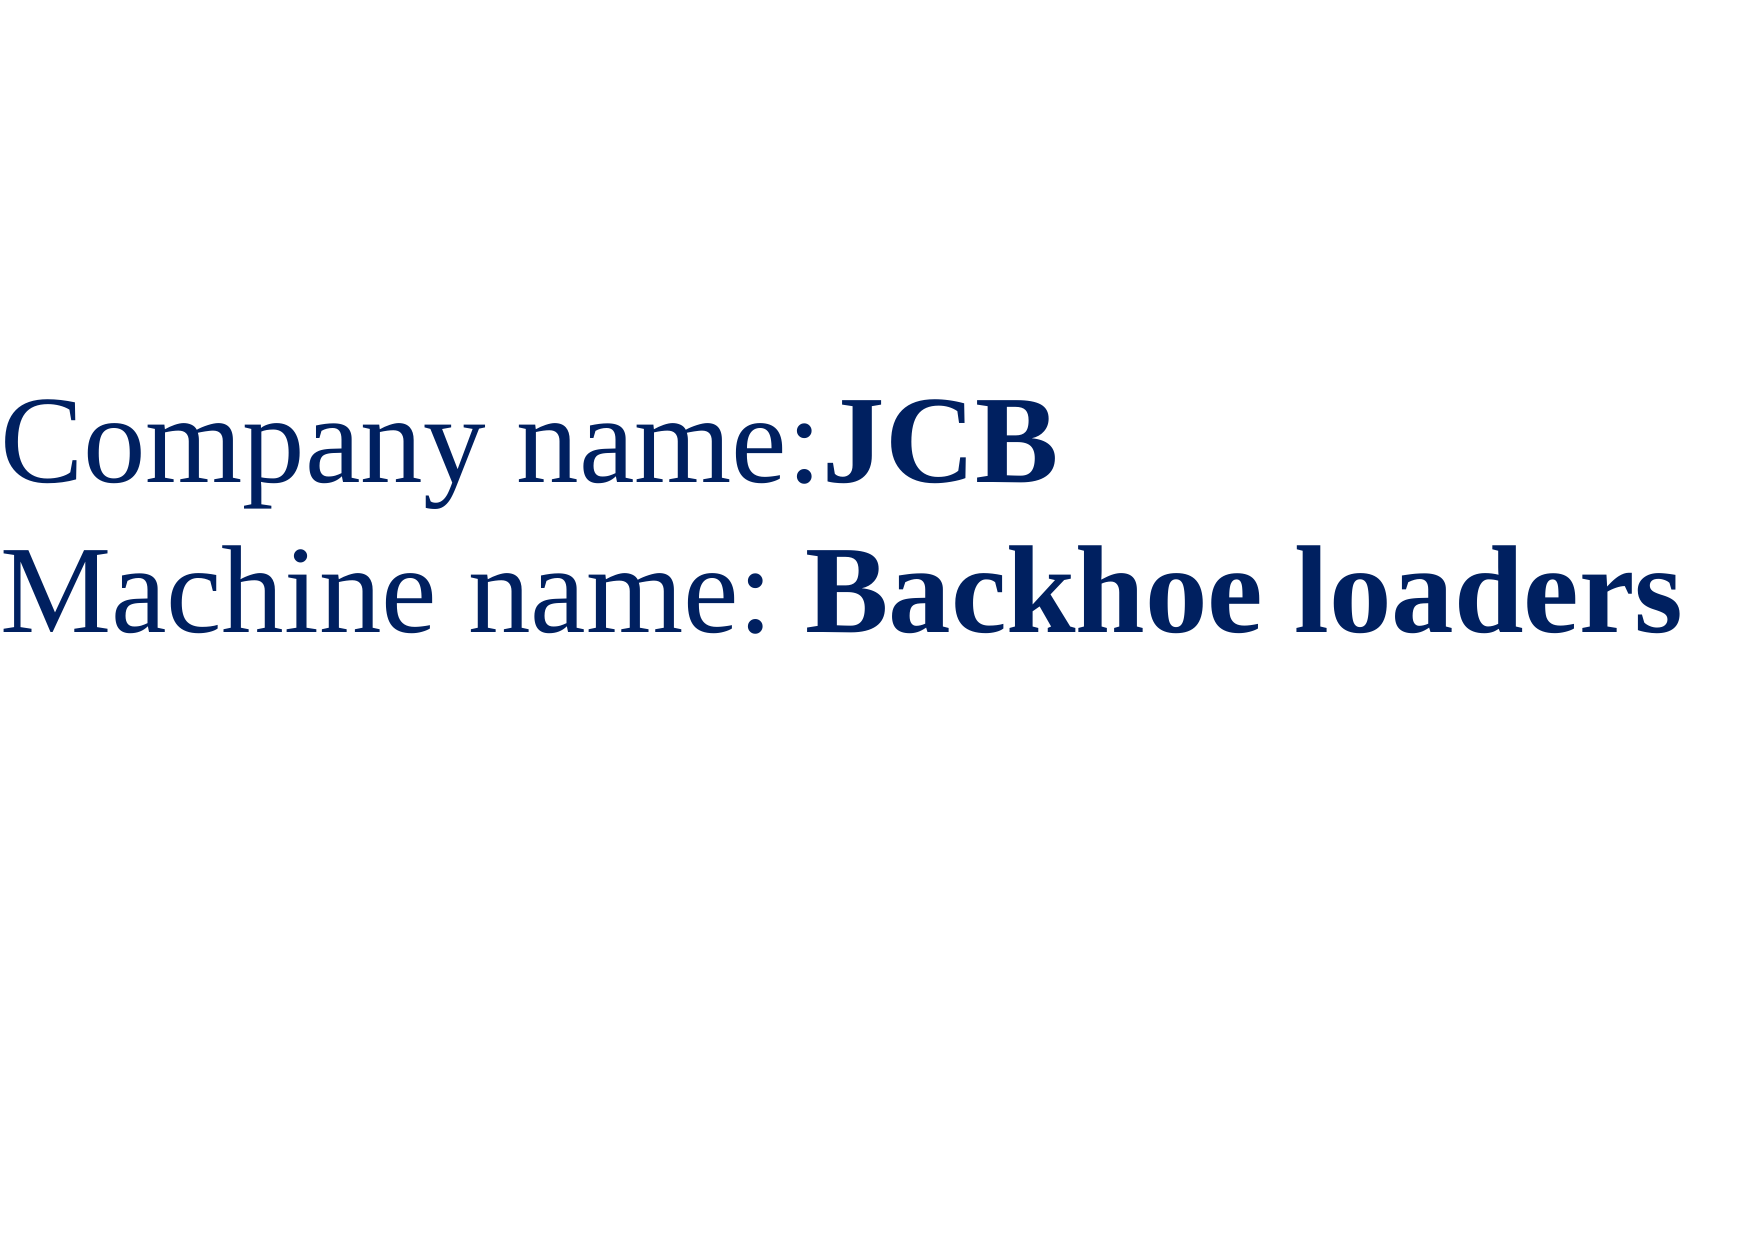

# Company name:JCB Machine name: Backhoe loaders